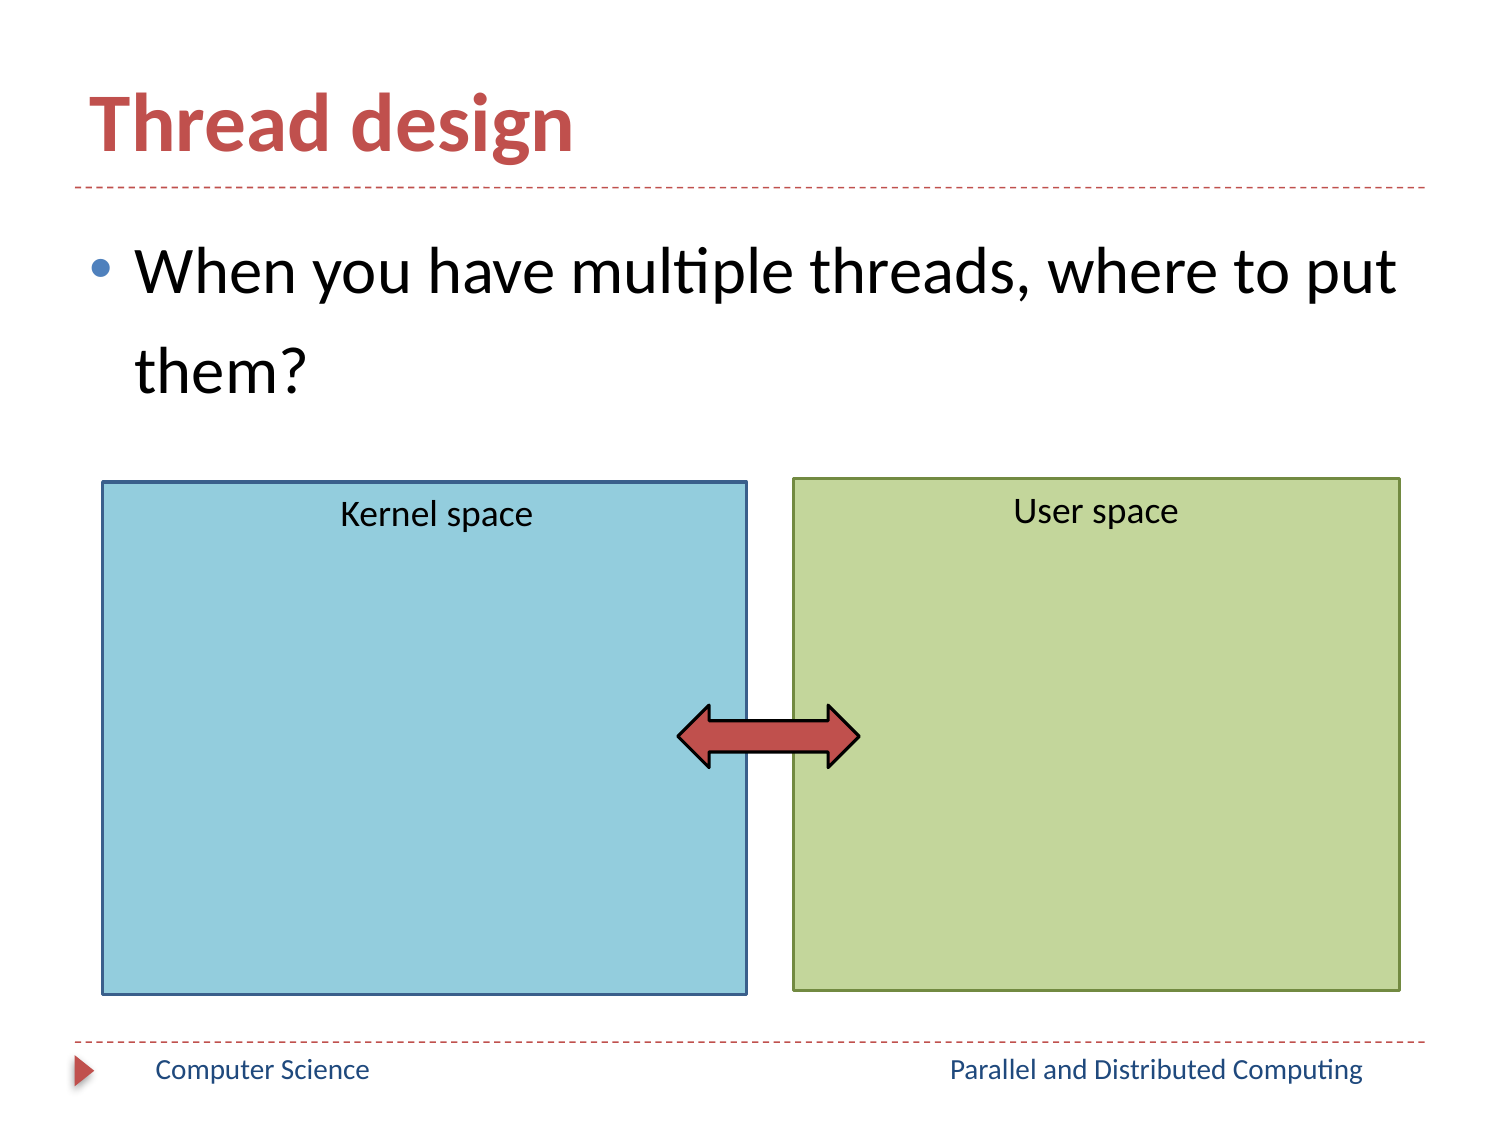

# Thread design
When you have multiple threads, where to put them?
User space

Kernel space

Computer Science
Parallel and Distributed Computing